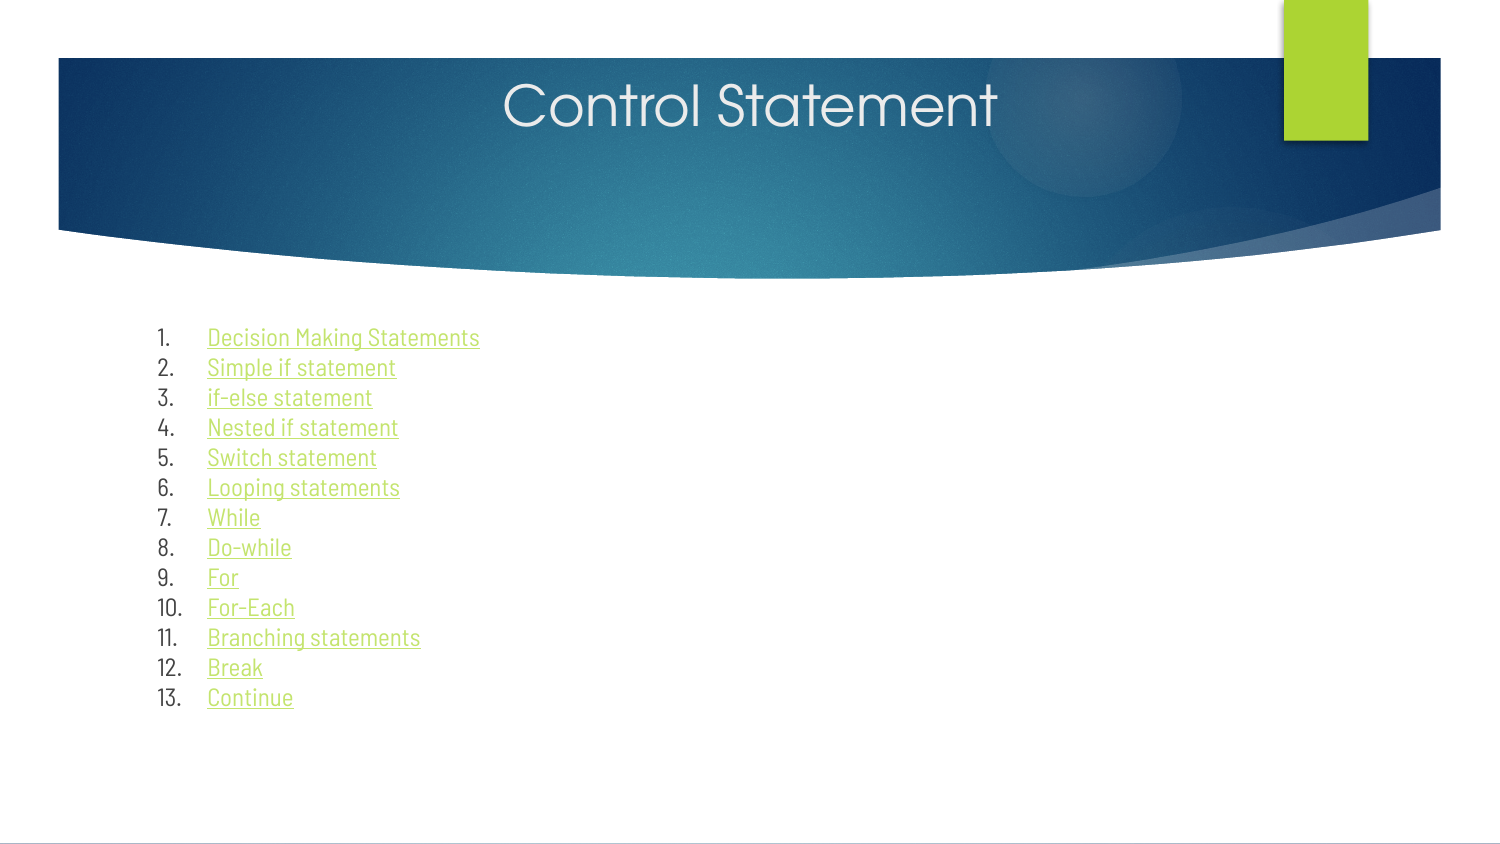

# Control Statement
Decision Making Statements
Simple if statement
if-else statement
Nested if statement
Switch statement
Looping statements
While
Do-while
For
For-Each
Branching statements
Break
Continue